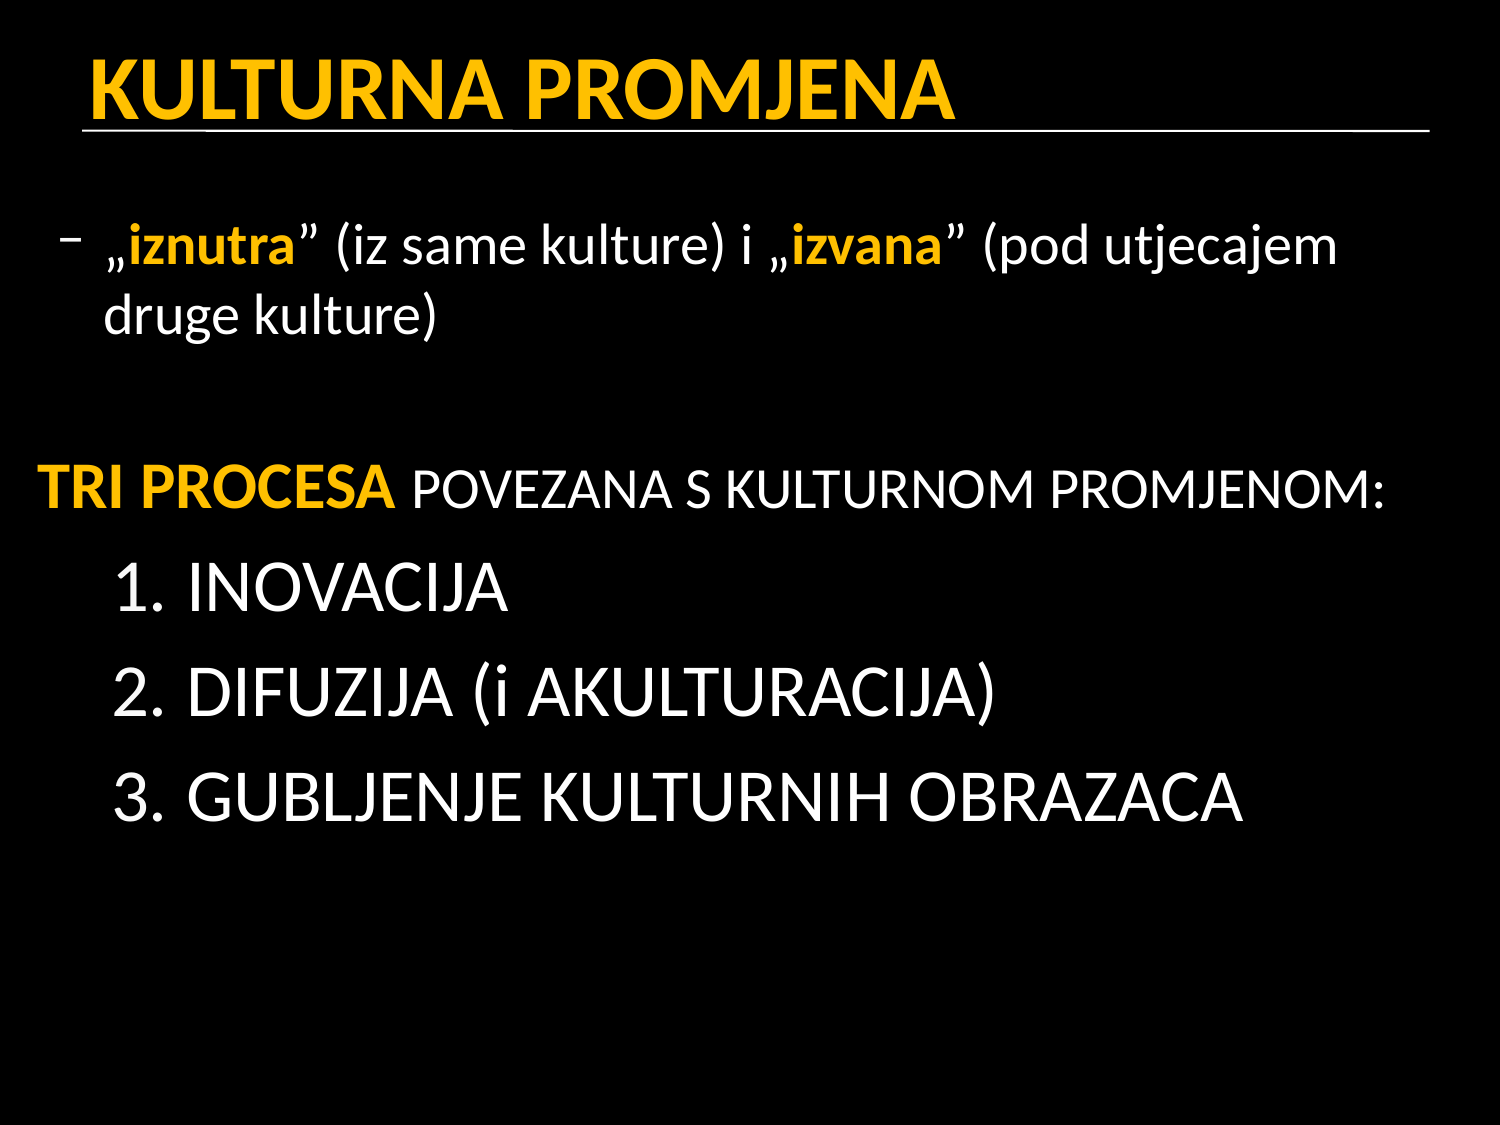

# KULTURNA PROMJENA
„iznutra” (iz same kulture) i „izvana” (pod utjecajem druge kulture)

TRI PROCESA POVEZANA S KULTURNOM PROMJENOM:
INOVACIJA
DIFUZIJA (i AKULTURACIJA)
GUBLJENJE KULTURNIH OBRAZACA